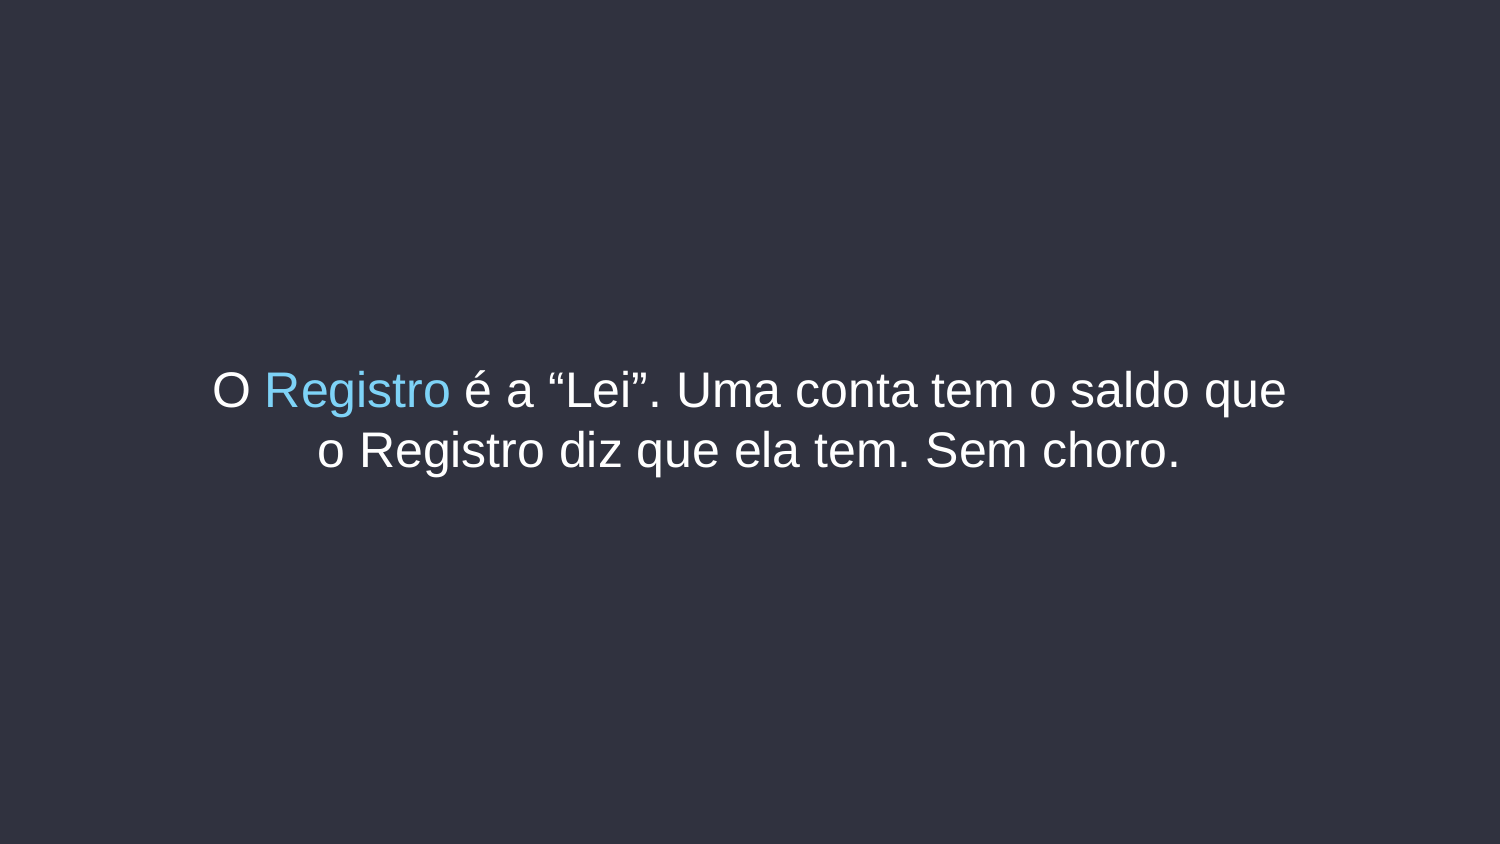

# O Registro é a “Lei”. Uma conta tem o saldo que o Registro diz que ela tem. Sem choro.